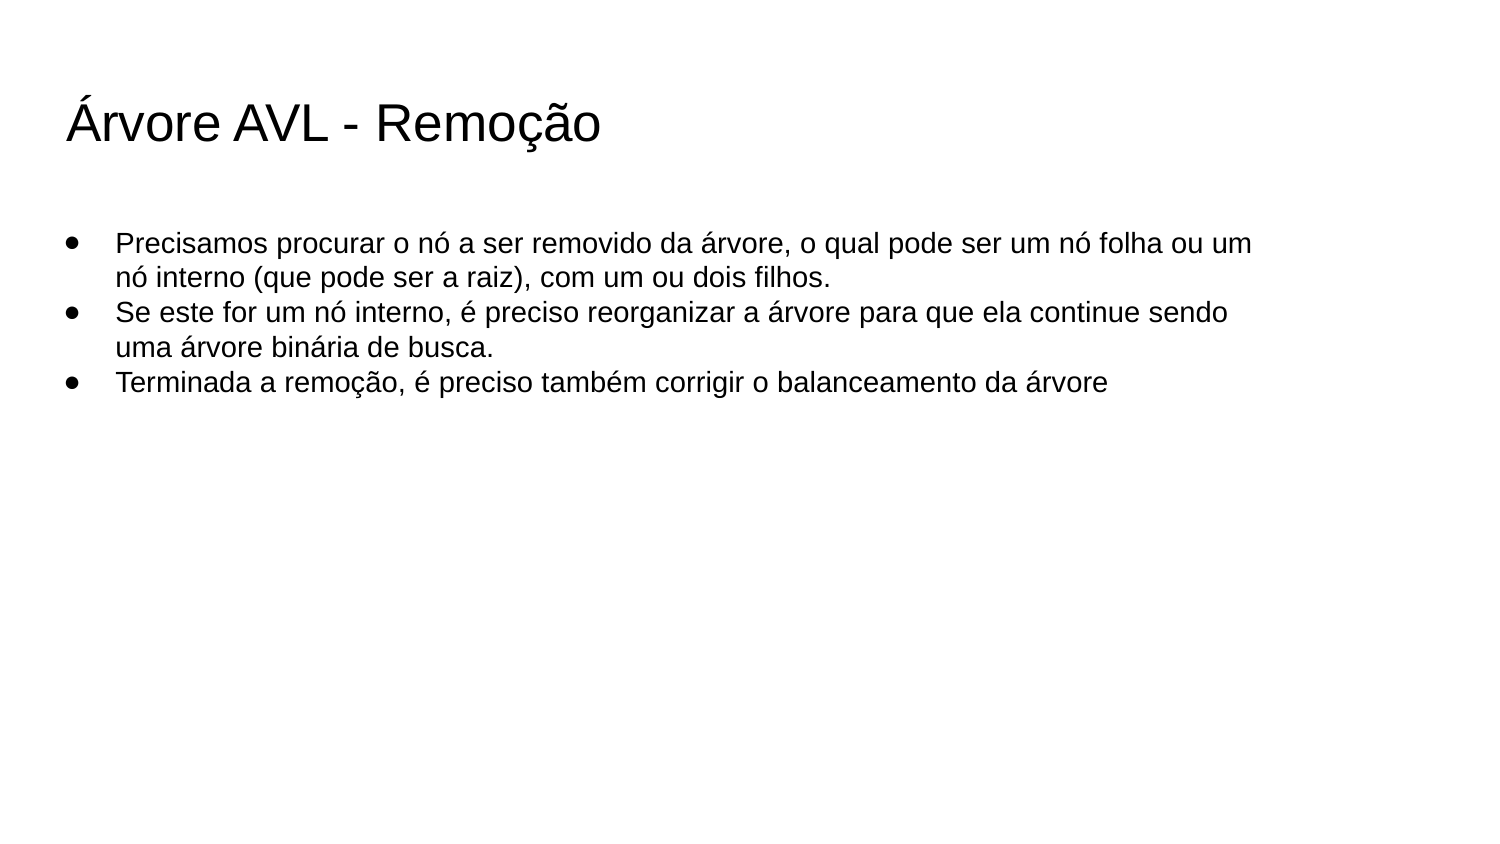

# Árvore AVL - Remoção

Precisamos procurar o nó a ser removido da árvore, o qual pode ser um nó folha ou um nó interno (que pode ser a raiz), com um ou dois filhos.
Se este for um nó interno, é preciso reorganizar a árvore para que ela continue sendo uma árvore binária de busca.
Terminada a remoção, é preciso também corrigir o balanceamento da árvore